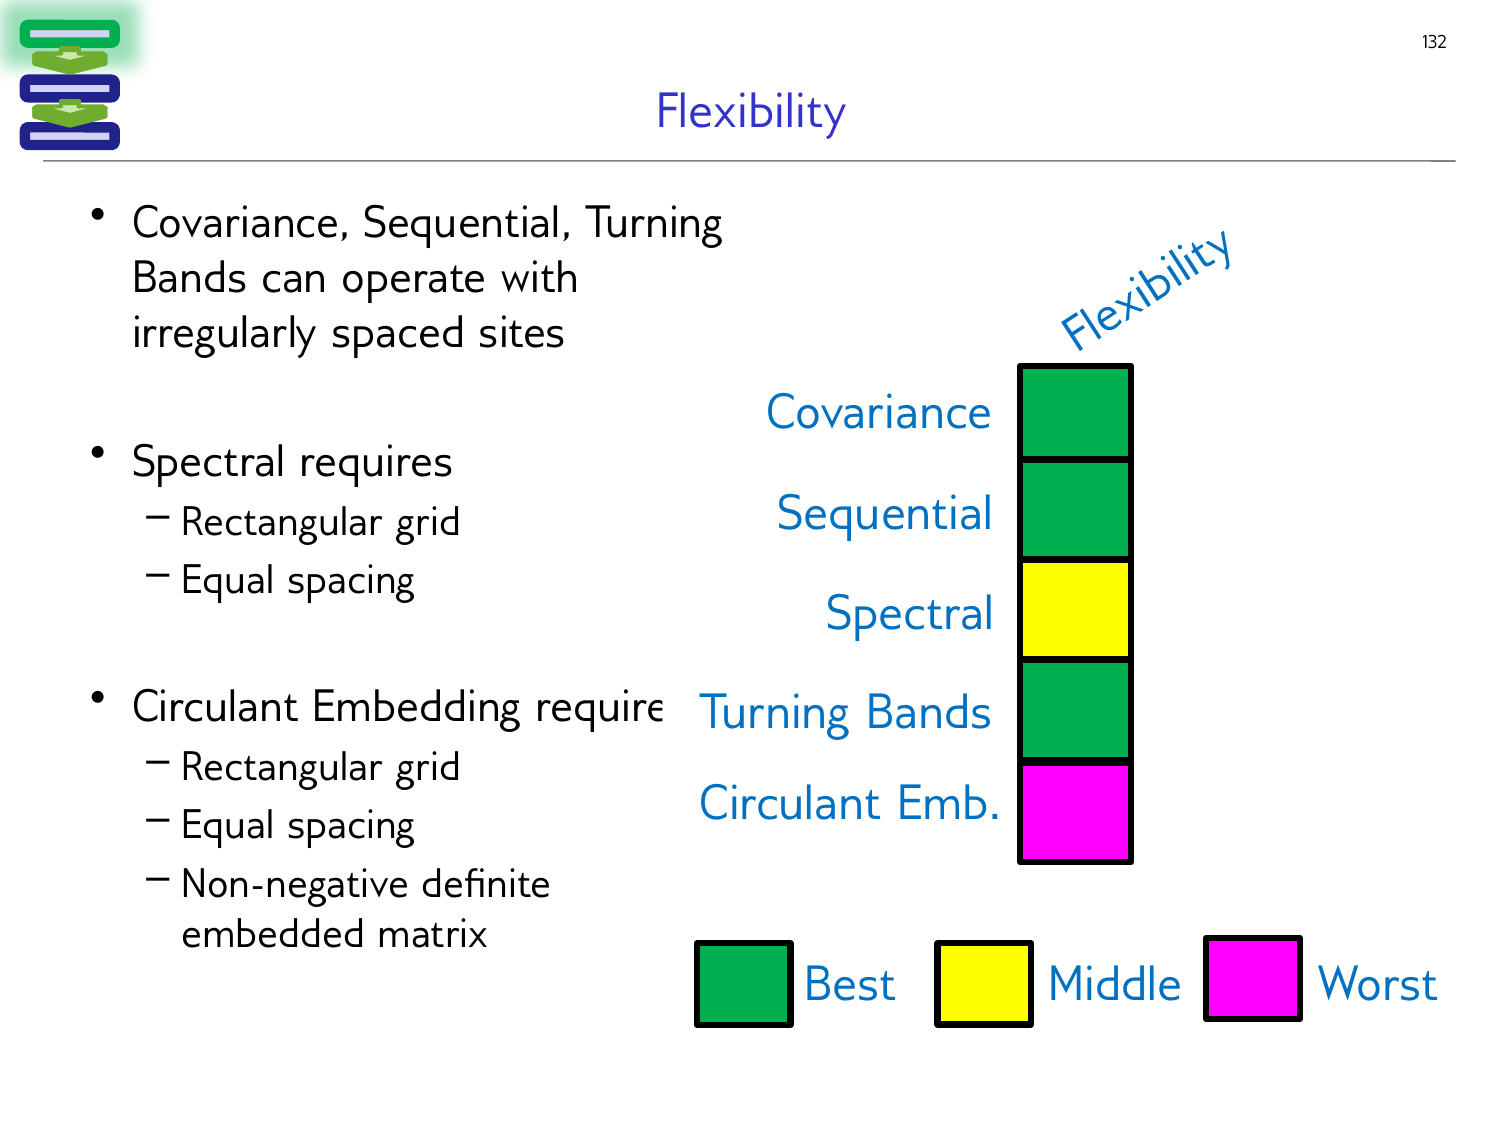

# Flexibility
Covariance, Sequential, Turning Bands can operate with irregularly spaced sites

Spectral requires
Rectangular grid
Equal spacing

Circulant Embedding requires:
Rectangular grid
Equal spacing
Non-negative definite
embedded matrix
Flexibility

Covariance

Sequential

Spectral

Worst

Best

Middle

Turning Bands
Circulant Emb.